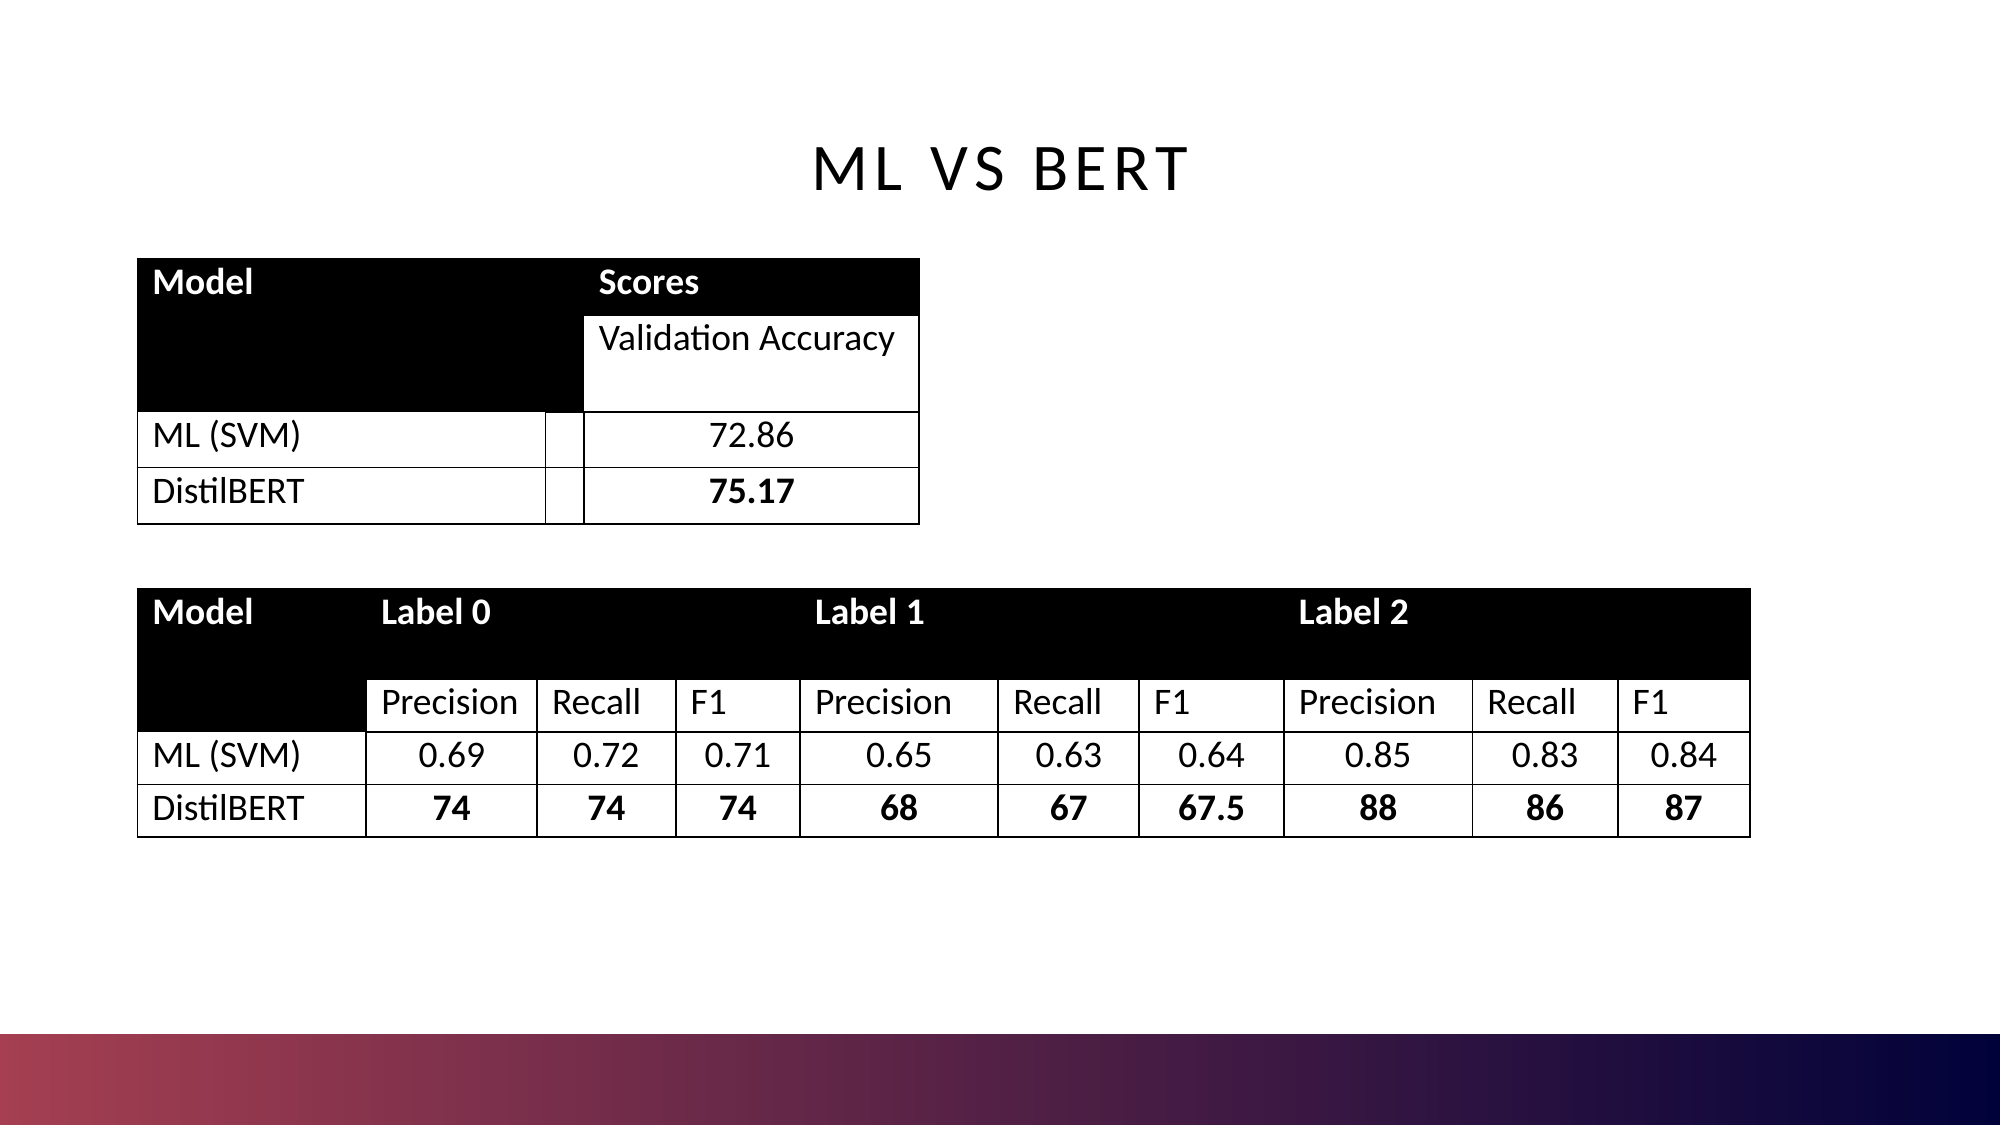

# ML vs berT
| Model |  | Scores |
| --- | --- | --- |
|  |  | Validation Accuracy |
| ML (SVM) |  | 72.86 |
| DistilBERT |  | 75.17 |
| Model | Label 0 |  |  | Label 1 |  |  | Label 2 |  |  |
| --- | --- | --- | --- | --- | --- | --- | --- | --- | --- |
|  | Precision | Recall | F1 | Precision | Recall | F1 | Precision | Recall | F1 |
| ML (SVM) | 0.69 | 0.72 | 0.71 | 0.65 | 0.63 | 0.64 | 0.85 | 0.83 | 0.84 |
| DistilBERT | 74 | 74 | 74 | 68 | 67 | 67.5 | 88 | 86 | 87 |